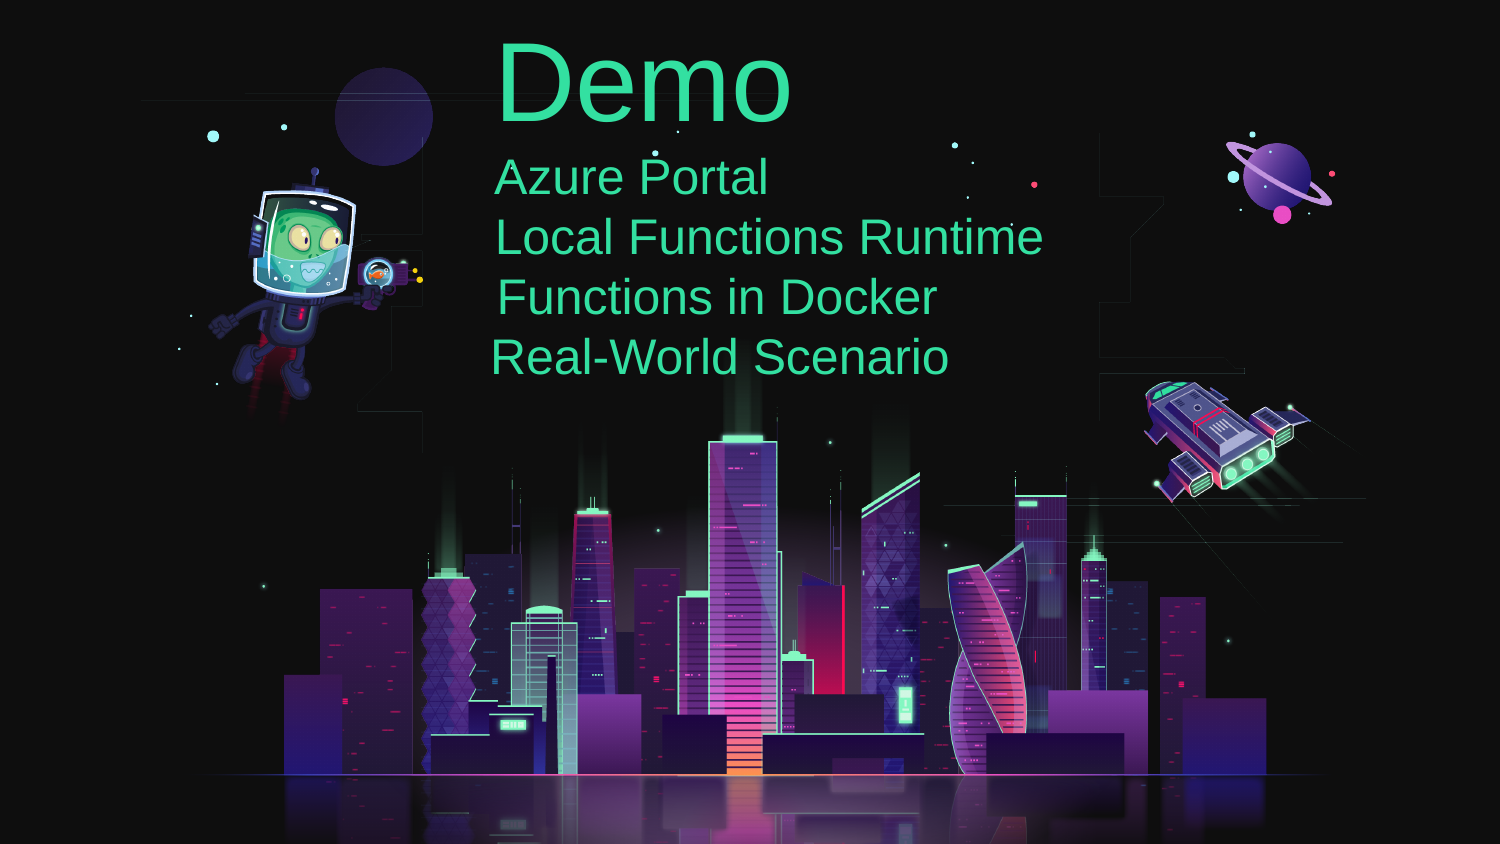

# Demo
Azure Portal
Local Functions Runtime
Functions in Docker
Real-World Scenario